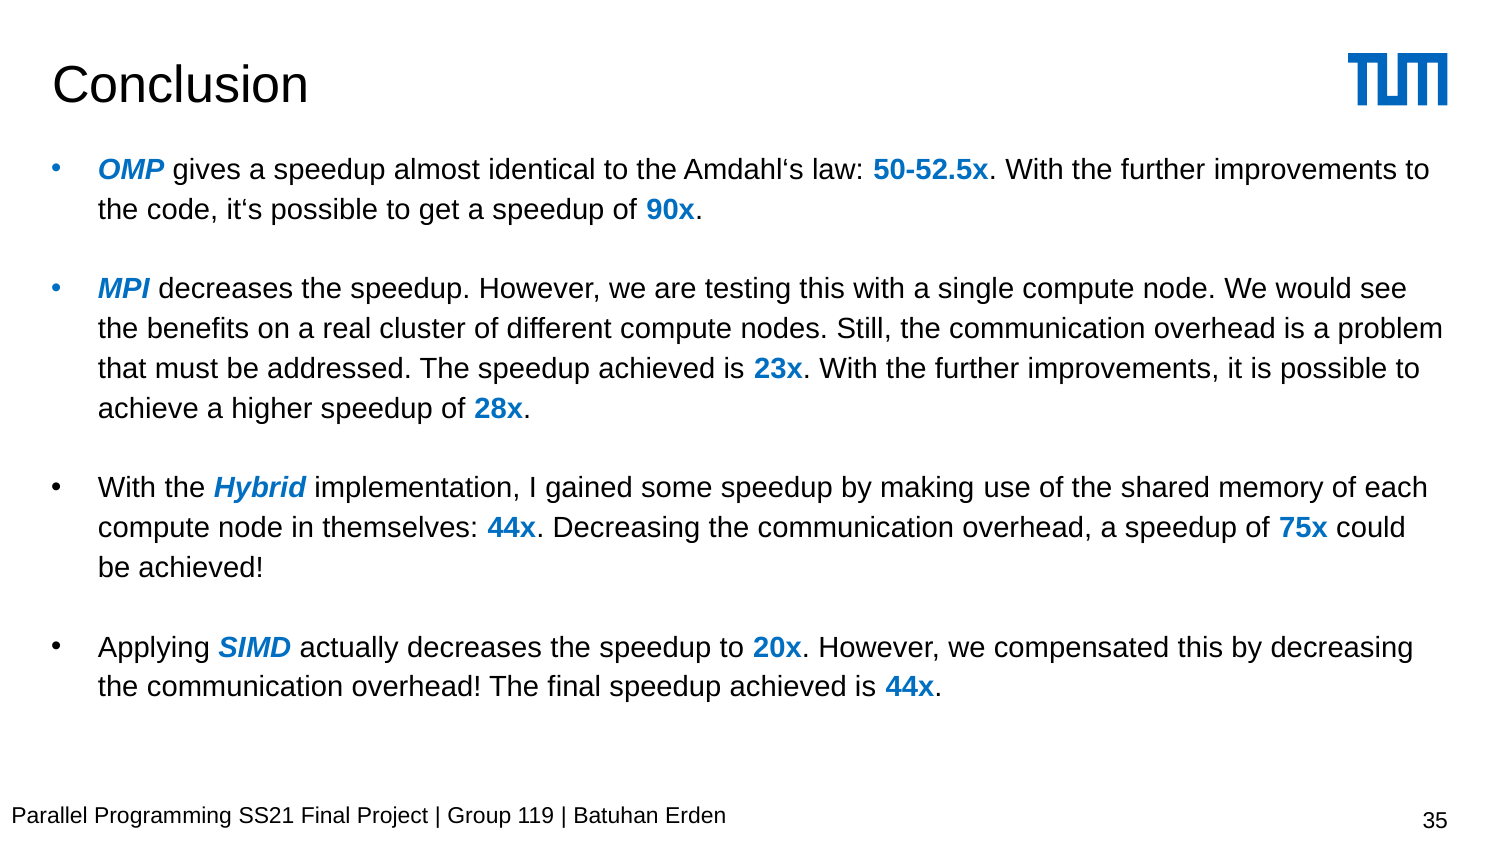

# Conclusion
OMP gives a speedup almost identical to the Amdahl‘s law: 50-52.5x. With the further improvements to the code, it‘s possible to get a speedup of 90x.

MPI decreases the speedup. However, we are testing this with a single compute node. We would see the benefits on a real cluster of different compute nodes. Still, the communication overhead is a problem that must be addressed. The speedup achieved is 23x. With the further improvements, it is possible to  achieve a higher speedup of 28x.

With the Hybrid implementation, I gained some speedup by making use of the shared memory of each compute node in themselves: 44x. Decreasing the communication overhead, a speedup of 75x could be achieved!

Applying SIMD actually decreases the speedup to 20x. However, we compensated this by decreasing the communication overhead! The final speedup achieved is 44x.
Parallel Programming SS21 Final Project | Group 119 | Batuhan Erden
35